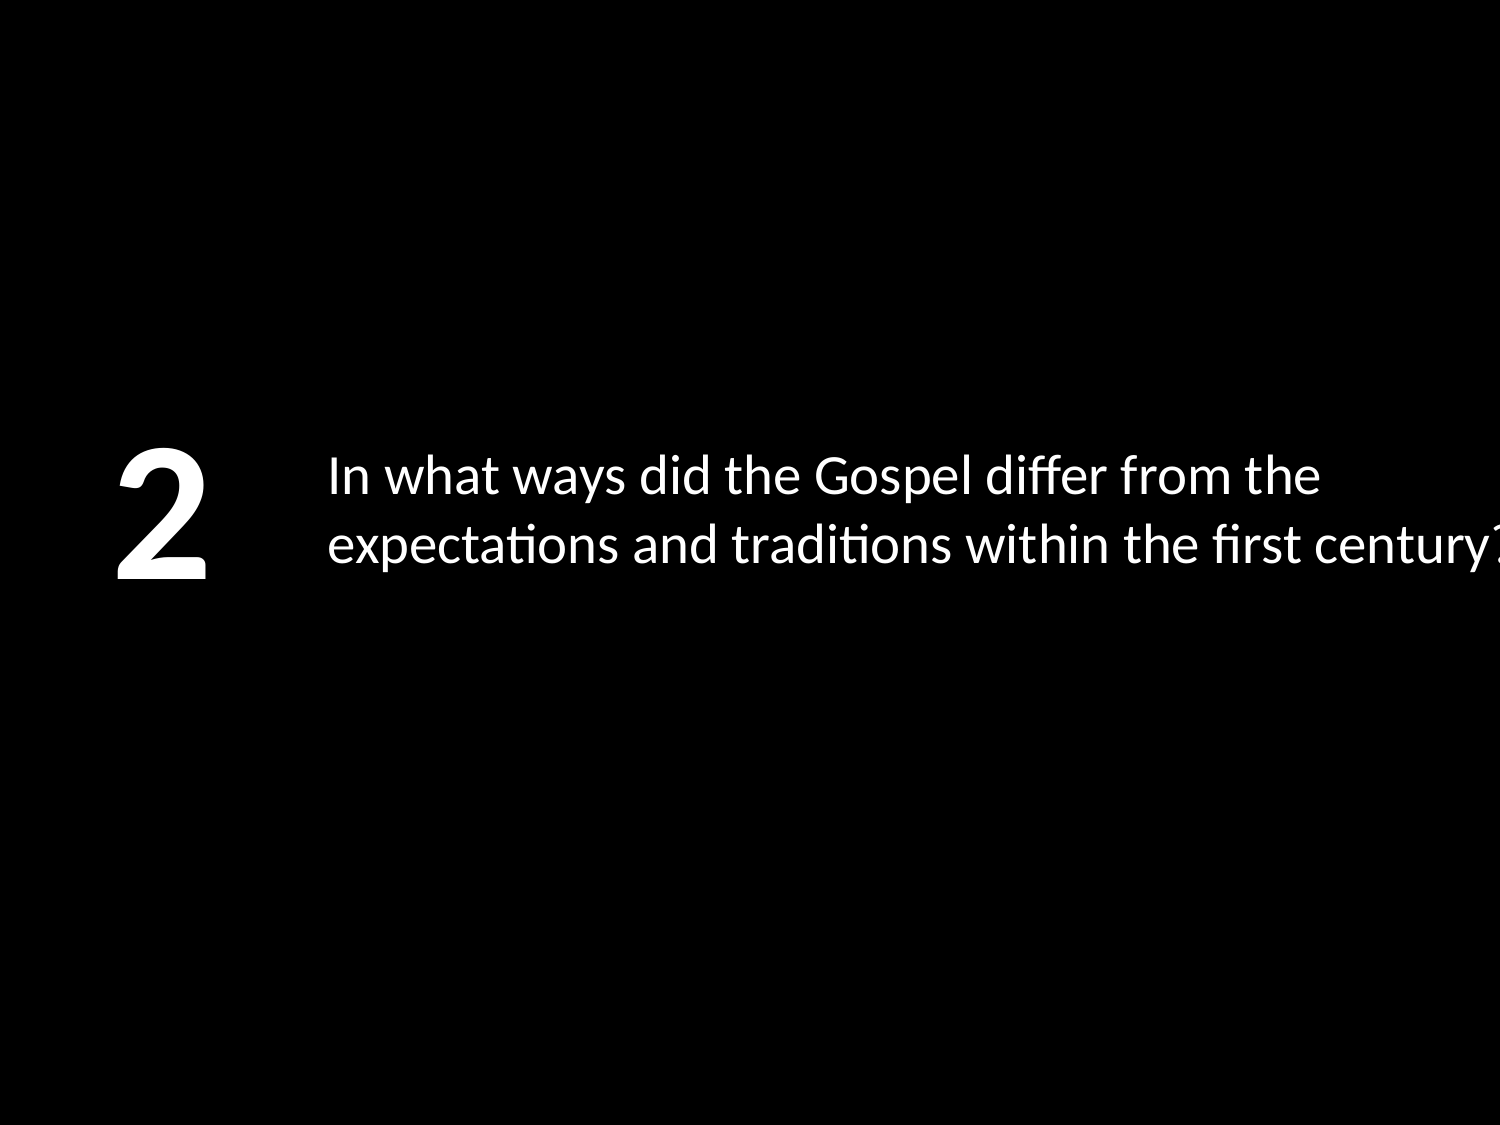

2
# In what ways did the Gospel differ from the expectations and traditions within the first century?